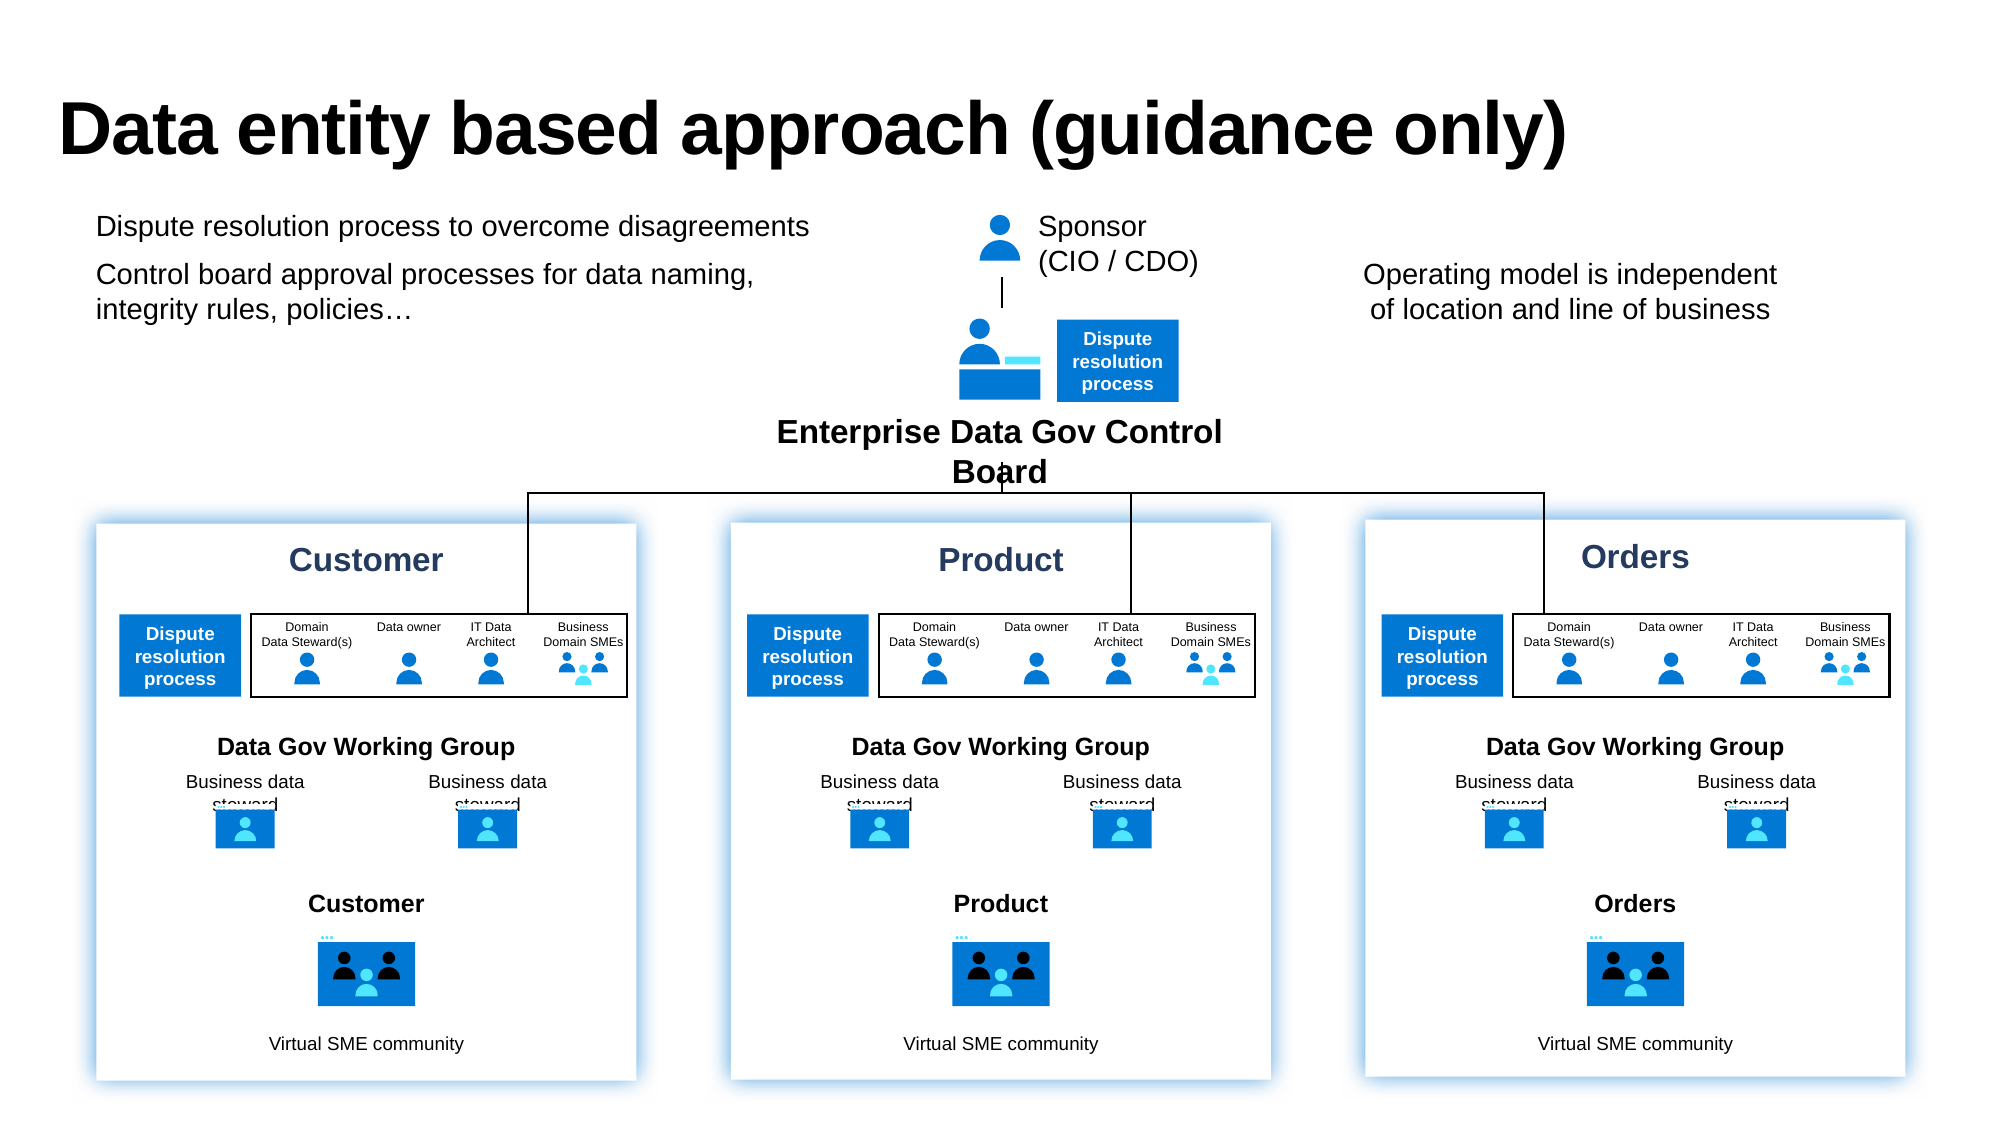

Data entity based approach (guidance only)
Dispute resolution process to overcome disagreements
Control board approval processes for data naming, integrity rules, policies…
Sponsor
(CIO / CDO)

Operating model is independent of location and line of business

Dispute resolution process
Enterprise Data Gov Control Board

Orders
Product
Customer
Dispute resolution process

Domain
Data Steward(s)
Data owner
IT Data Architect
Business Domain SMEs

Dispute resolution process

Domain
Data Steward(s)
Data owner
IT Data Architect
Business Domain SMEs

Dispute resolution process

Domain
Data Steward(s)
Data owner
IT Data Architect
Business Domain SMEs

Data Gov Working Group
Business data steward
Business data steward

Data Gov Working Group
Business data steward
Business data steward

Data Gov Working Group
Business data steward
Business data steward

Customer

Virtual SME community
Product

Virtual SME community
Orders

Virtual SME community